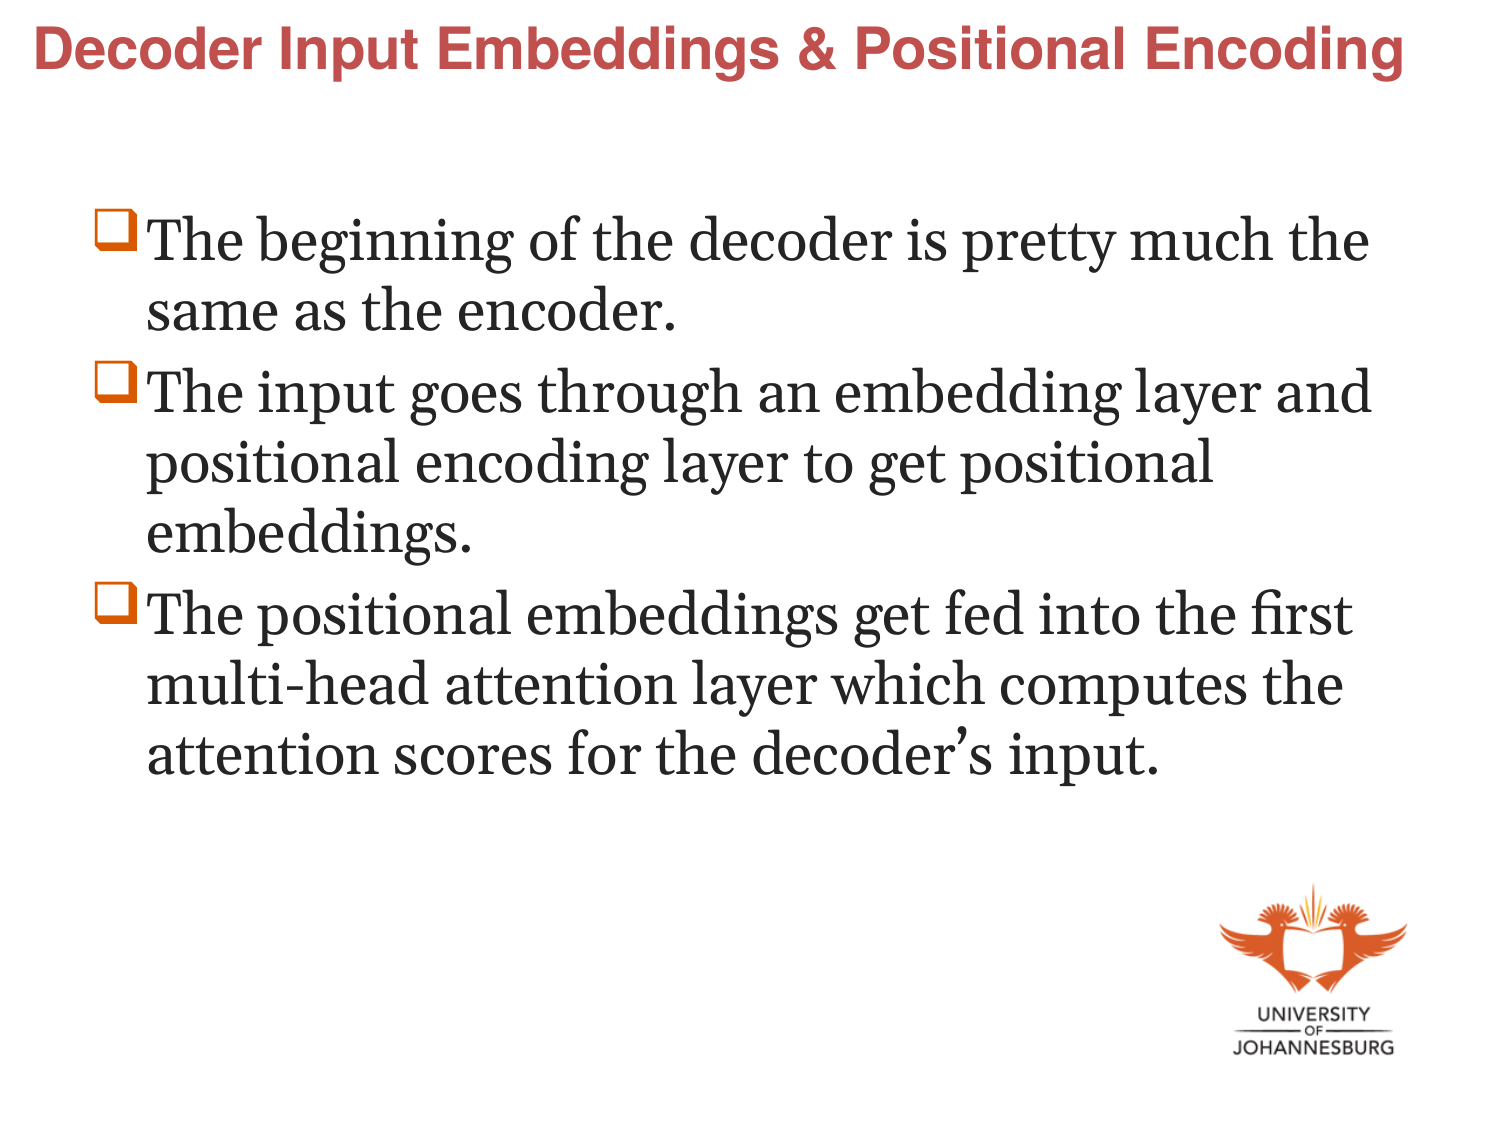

# Decoder Input Embeddings & Positional Encoding
The beginning of the decoder is pretty much the same as the encoder.
The input goes through an embedding layer and positional encoding layer to get positional embeddings.
The positional embeddings get fed into the first multi-head attention layer which computes the attention scores for the decoder’s input.